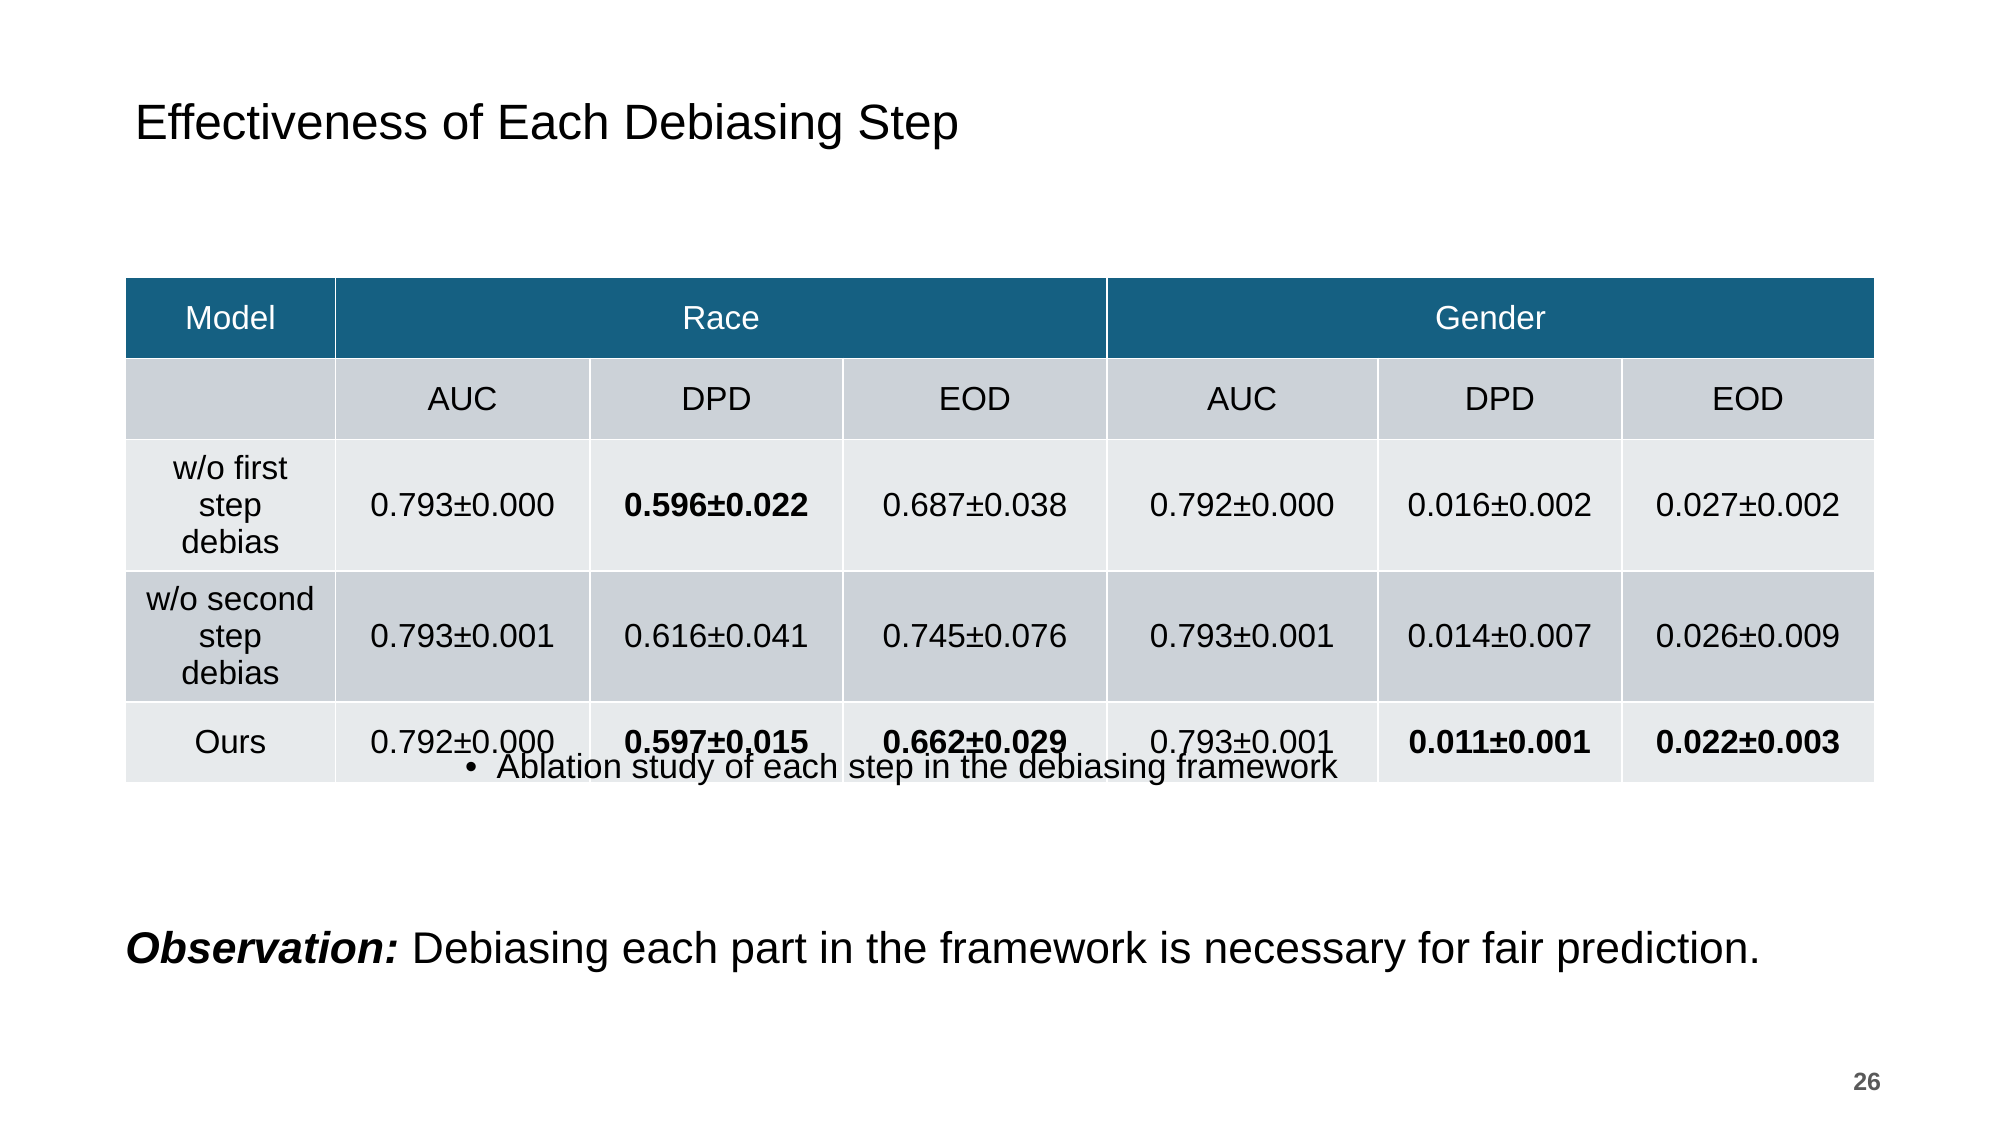

# Effectiveness of Each Debiasing Step
| Model | Race |  |  | Gender |  |  |
| --- | --- | --- | --- | --- | --- | --- |
|  | AUC | DPD | EOD | AUC | DPD | EOD |
| w/o first step debias | 0.793±0.000 | 0.596±0.022 | 0.687±0.038 | 0.792±0.000 | 0.016±0.002 | 0.027±0.002 |
| w/o second step debias | 0.793±0.001 | 0.616±0.041 | 0.745±0.076 | 0.793±0.001 | 0.014±0.007 | 0.026±0.009 |
| Ours | 0.792±0.000 | 0.597±0.015 | 0.662±0.029 | 0.793±0.001 | 0.011±0.001 | 0.022±0.003 |
Ablation study of each step in the debiasing framework
Observation: Debiasing each part in the framework is necessary for fair prediction.
26